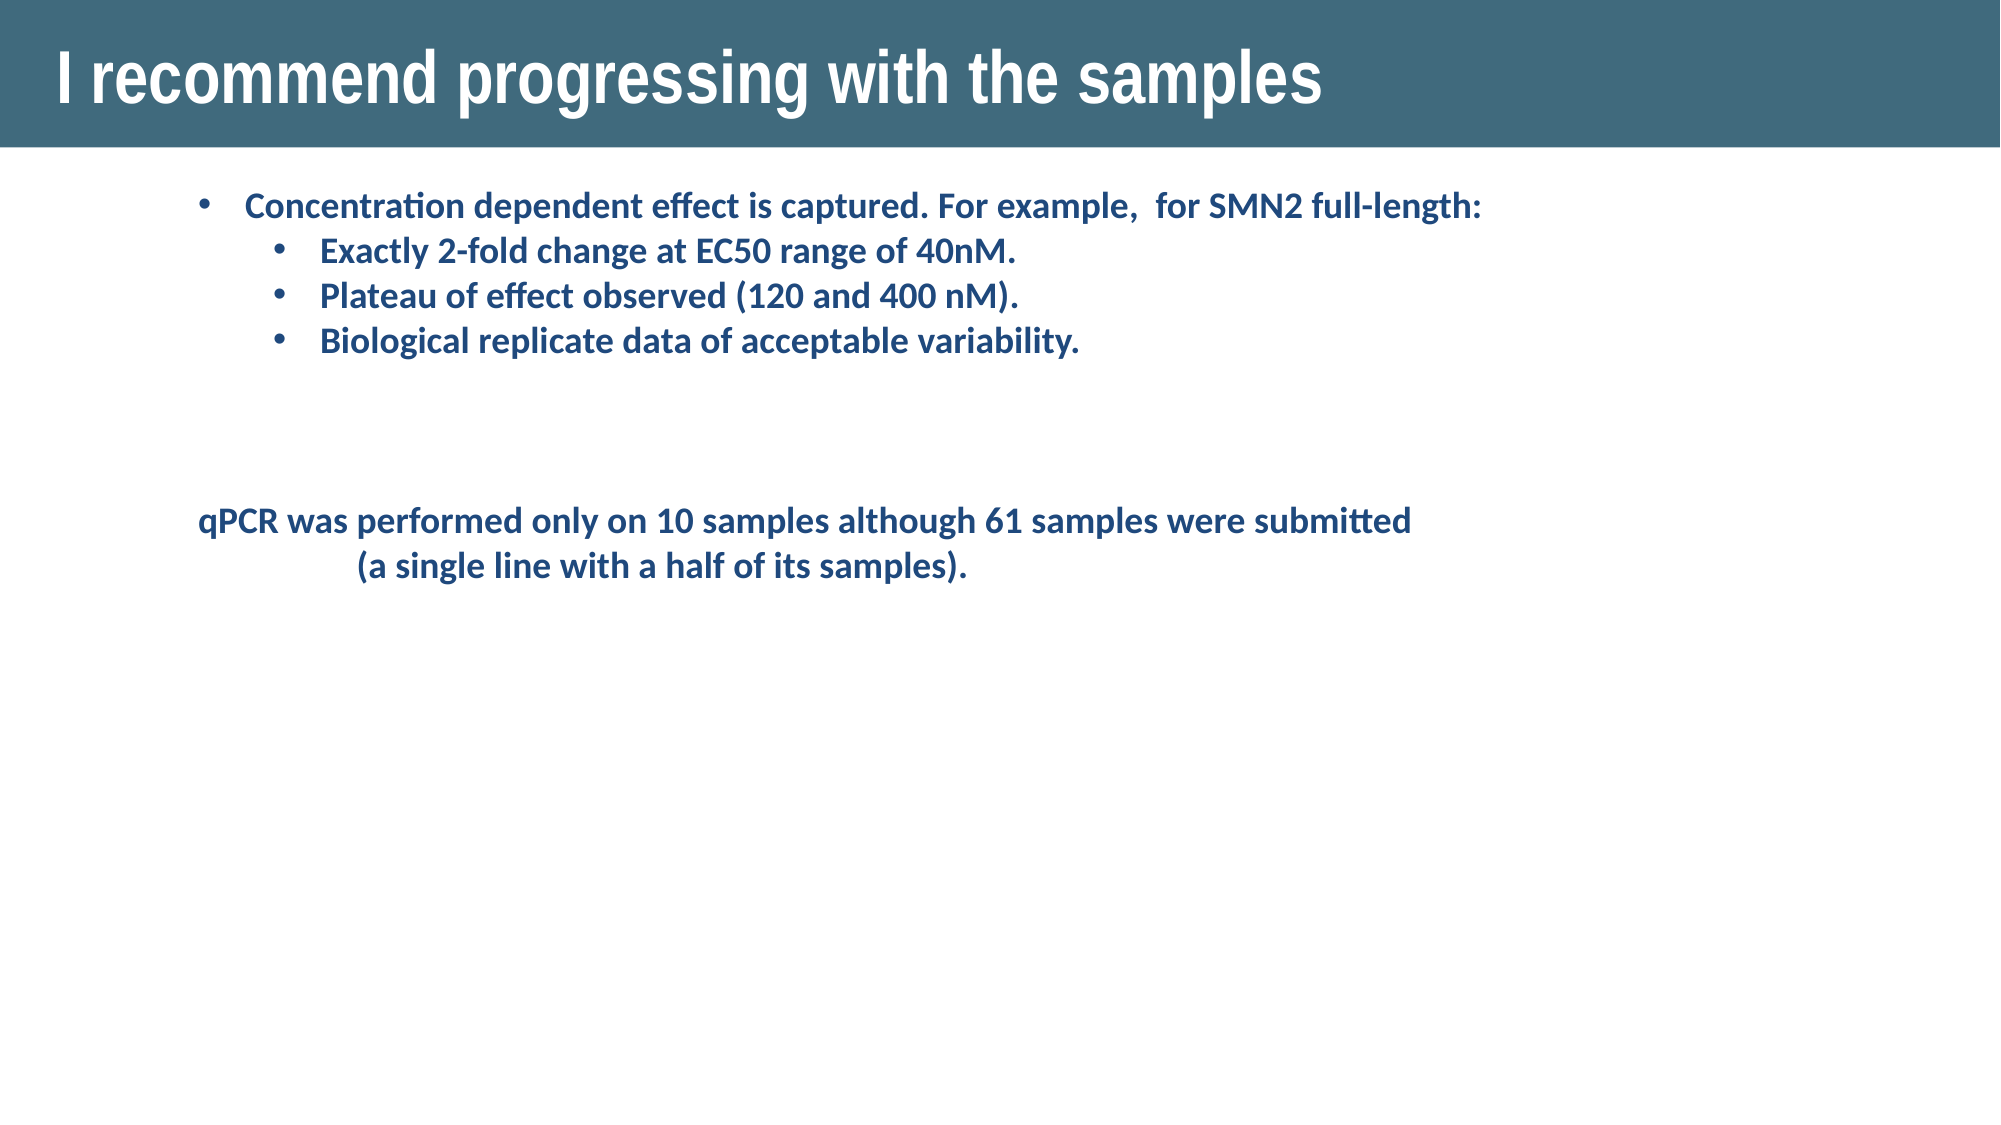

I recommend progressing with the samples
Concentration dependent effect is captured. For example,  for SMN2 full-length:
Exactly 2-fold change at EC50 range of 40nM.
Plateau of effect observed (120 and 400 nM).
Biological replicate data of acceptable variability.

qPCR was performed only on 10 samples although 61 samples were submitted
	 (a single line with a half of its samples).